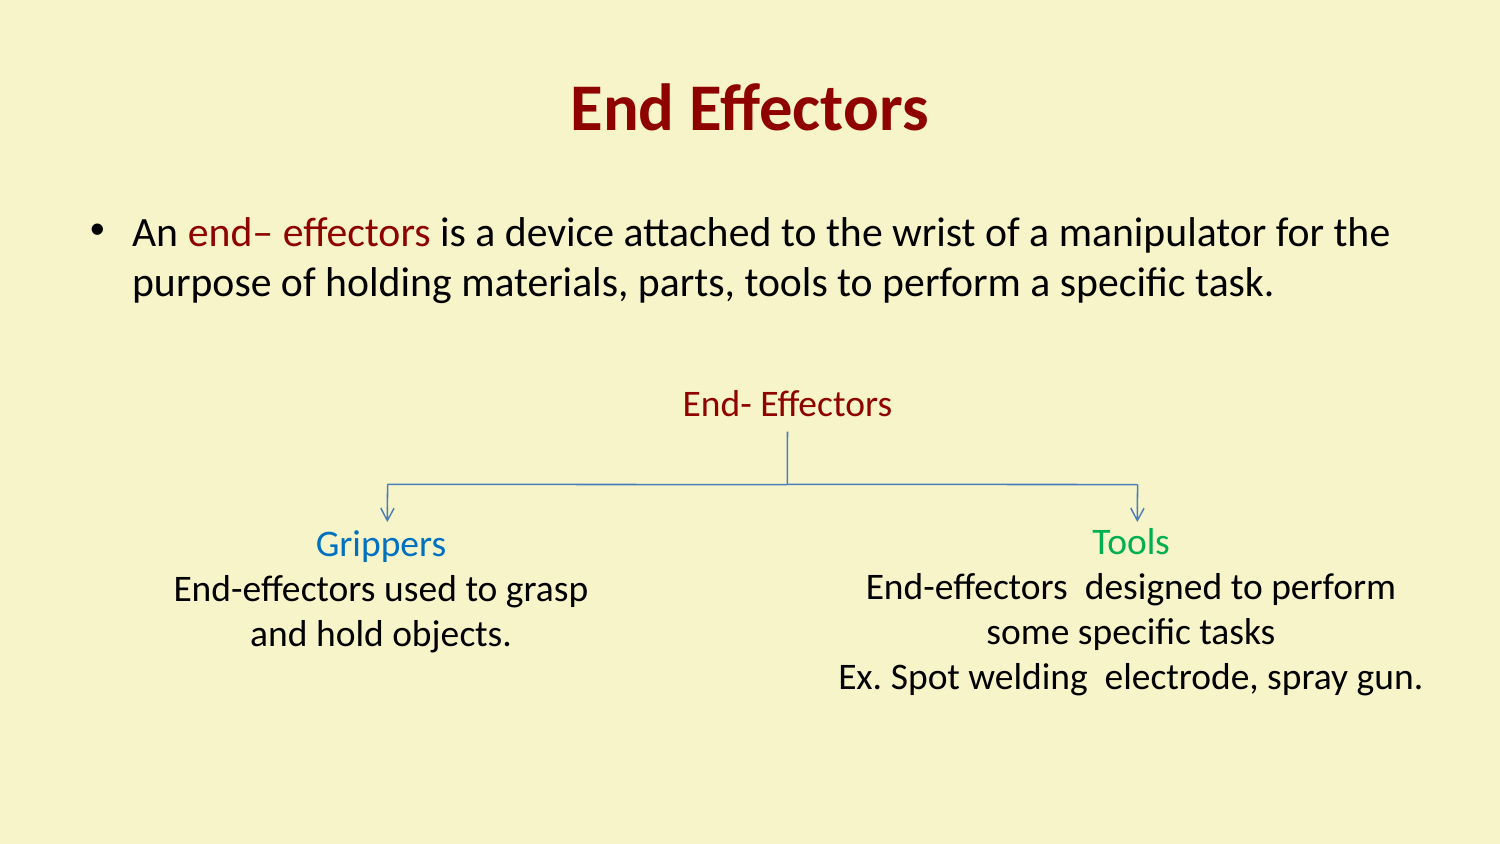

# End Effectors
An end– effectors is a device attached to the wrist of a manipulator for the purpose of holding materials, parts, tools to perform a specific task.

End- Effectors
Tools
End-effectors  designed to perform some specific tasks
Ex. Spot welding  electrode, spray gun.
Grippers
End-effectors used to grasp and hold objects.